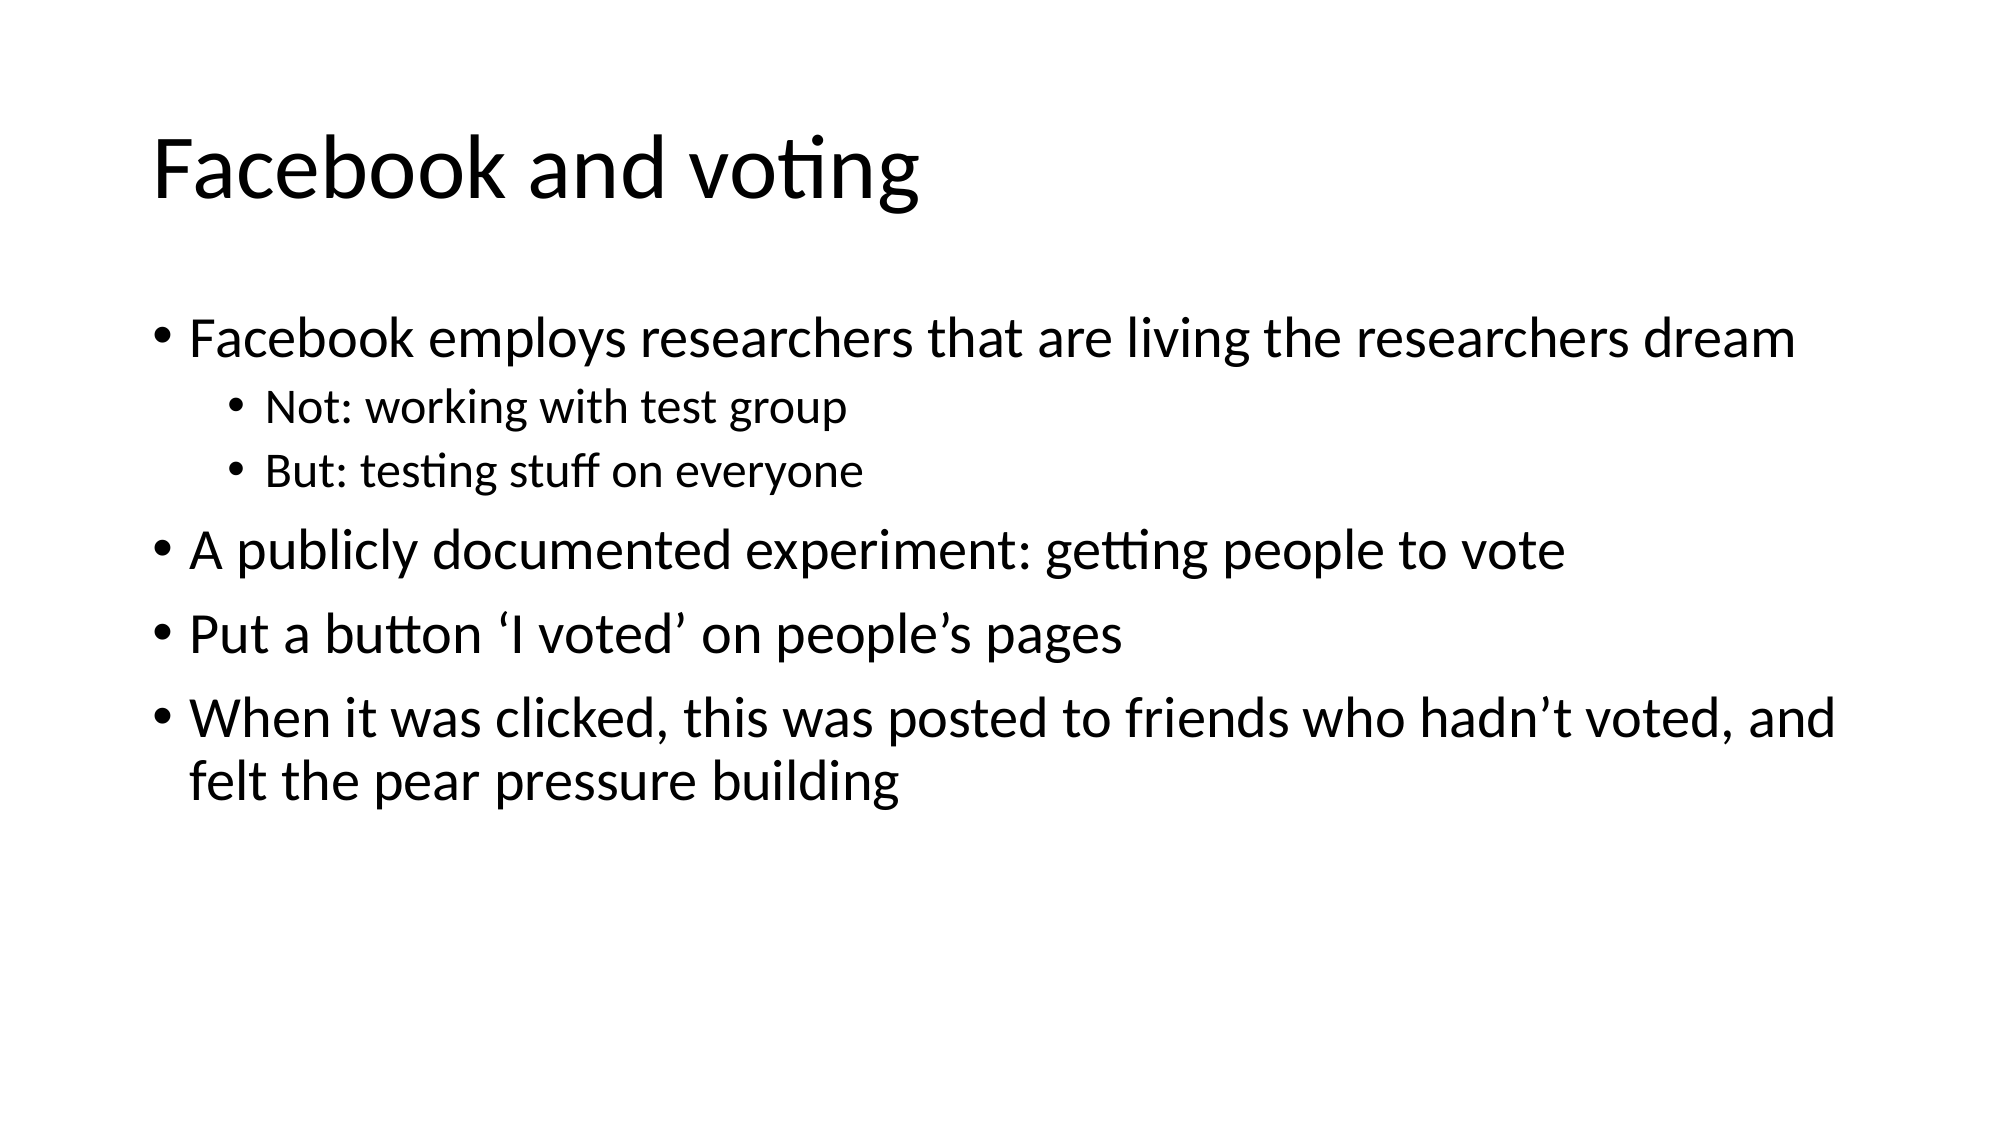

# Facebook and voting
Facebook employs researchers that are living the researchers dream
Not: working with test group
But: testing stuff on everyone
A publicly documented experiment: getting people to vote
Put a button ‘I voted’ on people’s pages
When it was clicked, this was posted to friends who hadn’t voted, and felt the pear pressure building